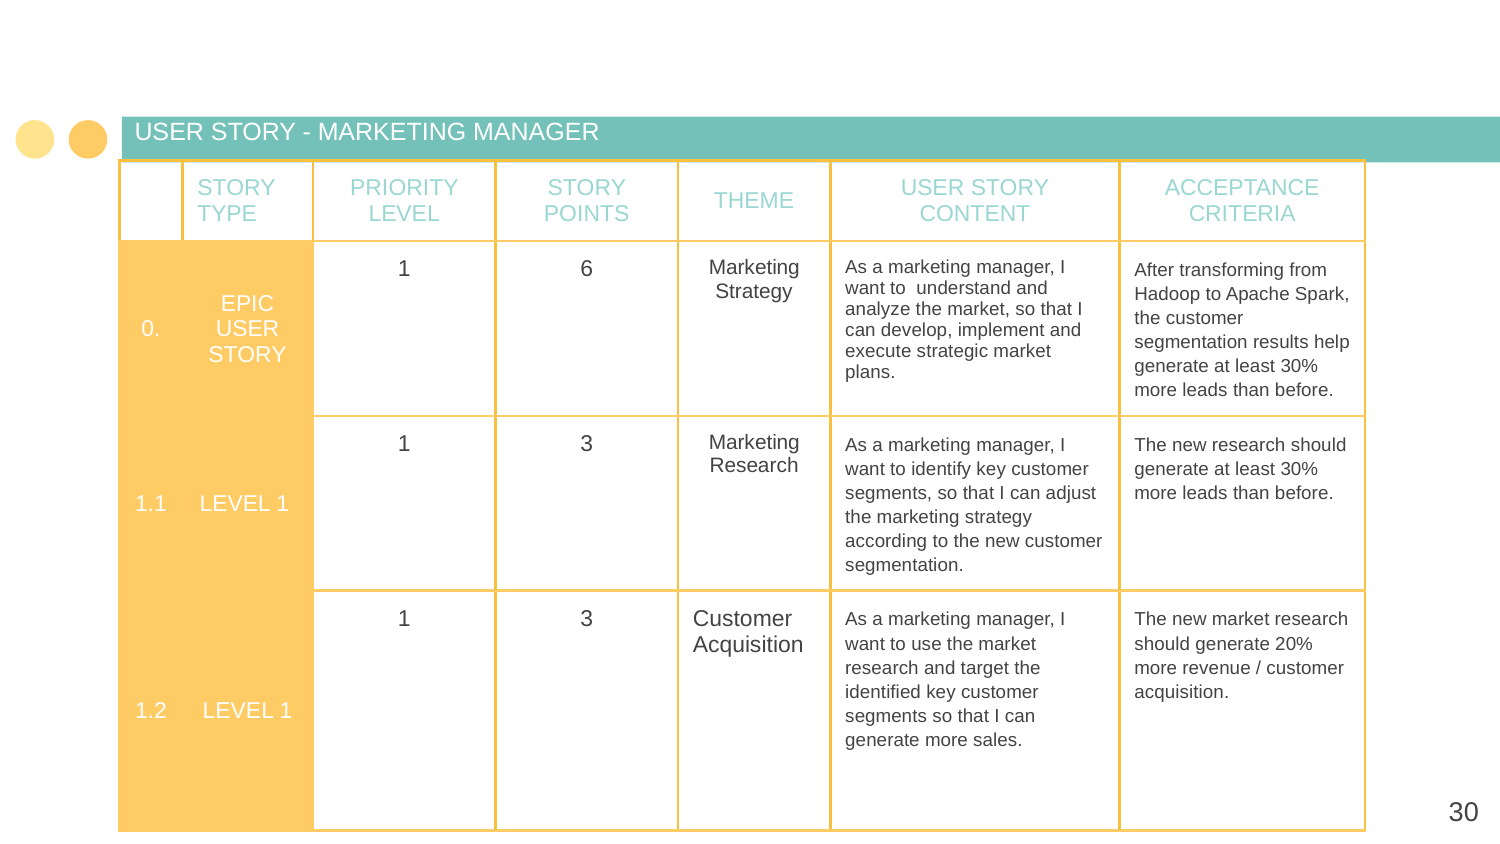

# USER STORY - MARKETING MANAGER
|  | STORY TYPE | PRIORITY LEVEL | STORY POINTS | THEME | USER STORY CONTENT | ACCEPTANCE CRITERIA |
| --- | --- | --- | --- | --- | --- | --- |
| 0. | EPIC USER STORY | 1 | 6 | Marketing Strategy | As a marketing manager, I want to understand and analyze the market, so that I can develop, implement and execute strategic market plans. | After transforming from Hadoop to Apache Spark, the customer segmentation results help generate at least 30% more leads than before. |
| 1.1 | LEVEL 1 | 1 | 3 | Marketing Research | As a marketing manager, I want to identify key customer segments, so that I can adjust the marketing strategy according to the new customer segmentation. | The new research should generate at least 30% more leads than before. |
| 1.2 | LEVEL 1 | 1 | 3 | Customer Acquisition | As a marketing manager, I want to use the market research and target the identified key customer segments so that I can generate more sales. | The new market research should generate 20% more revenue / customer acquisition. |
30